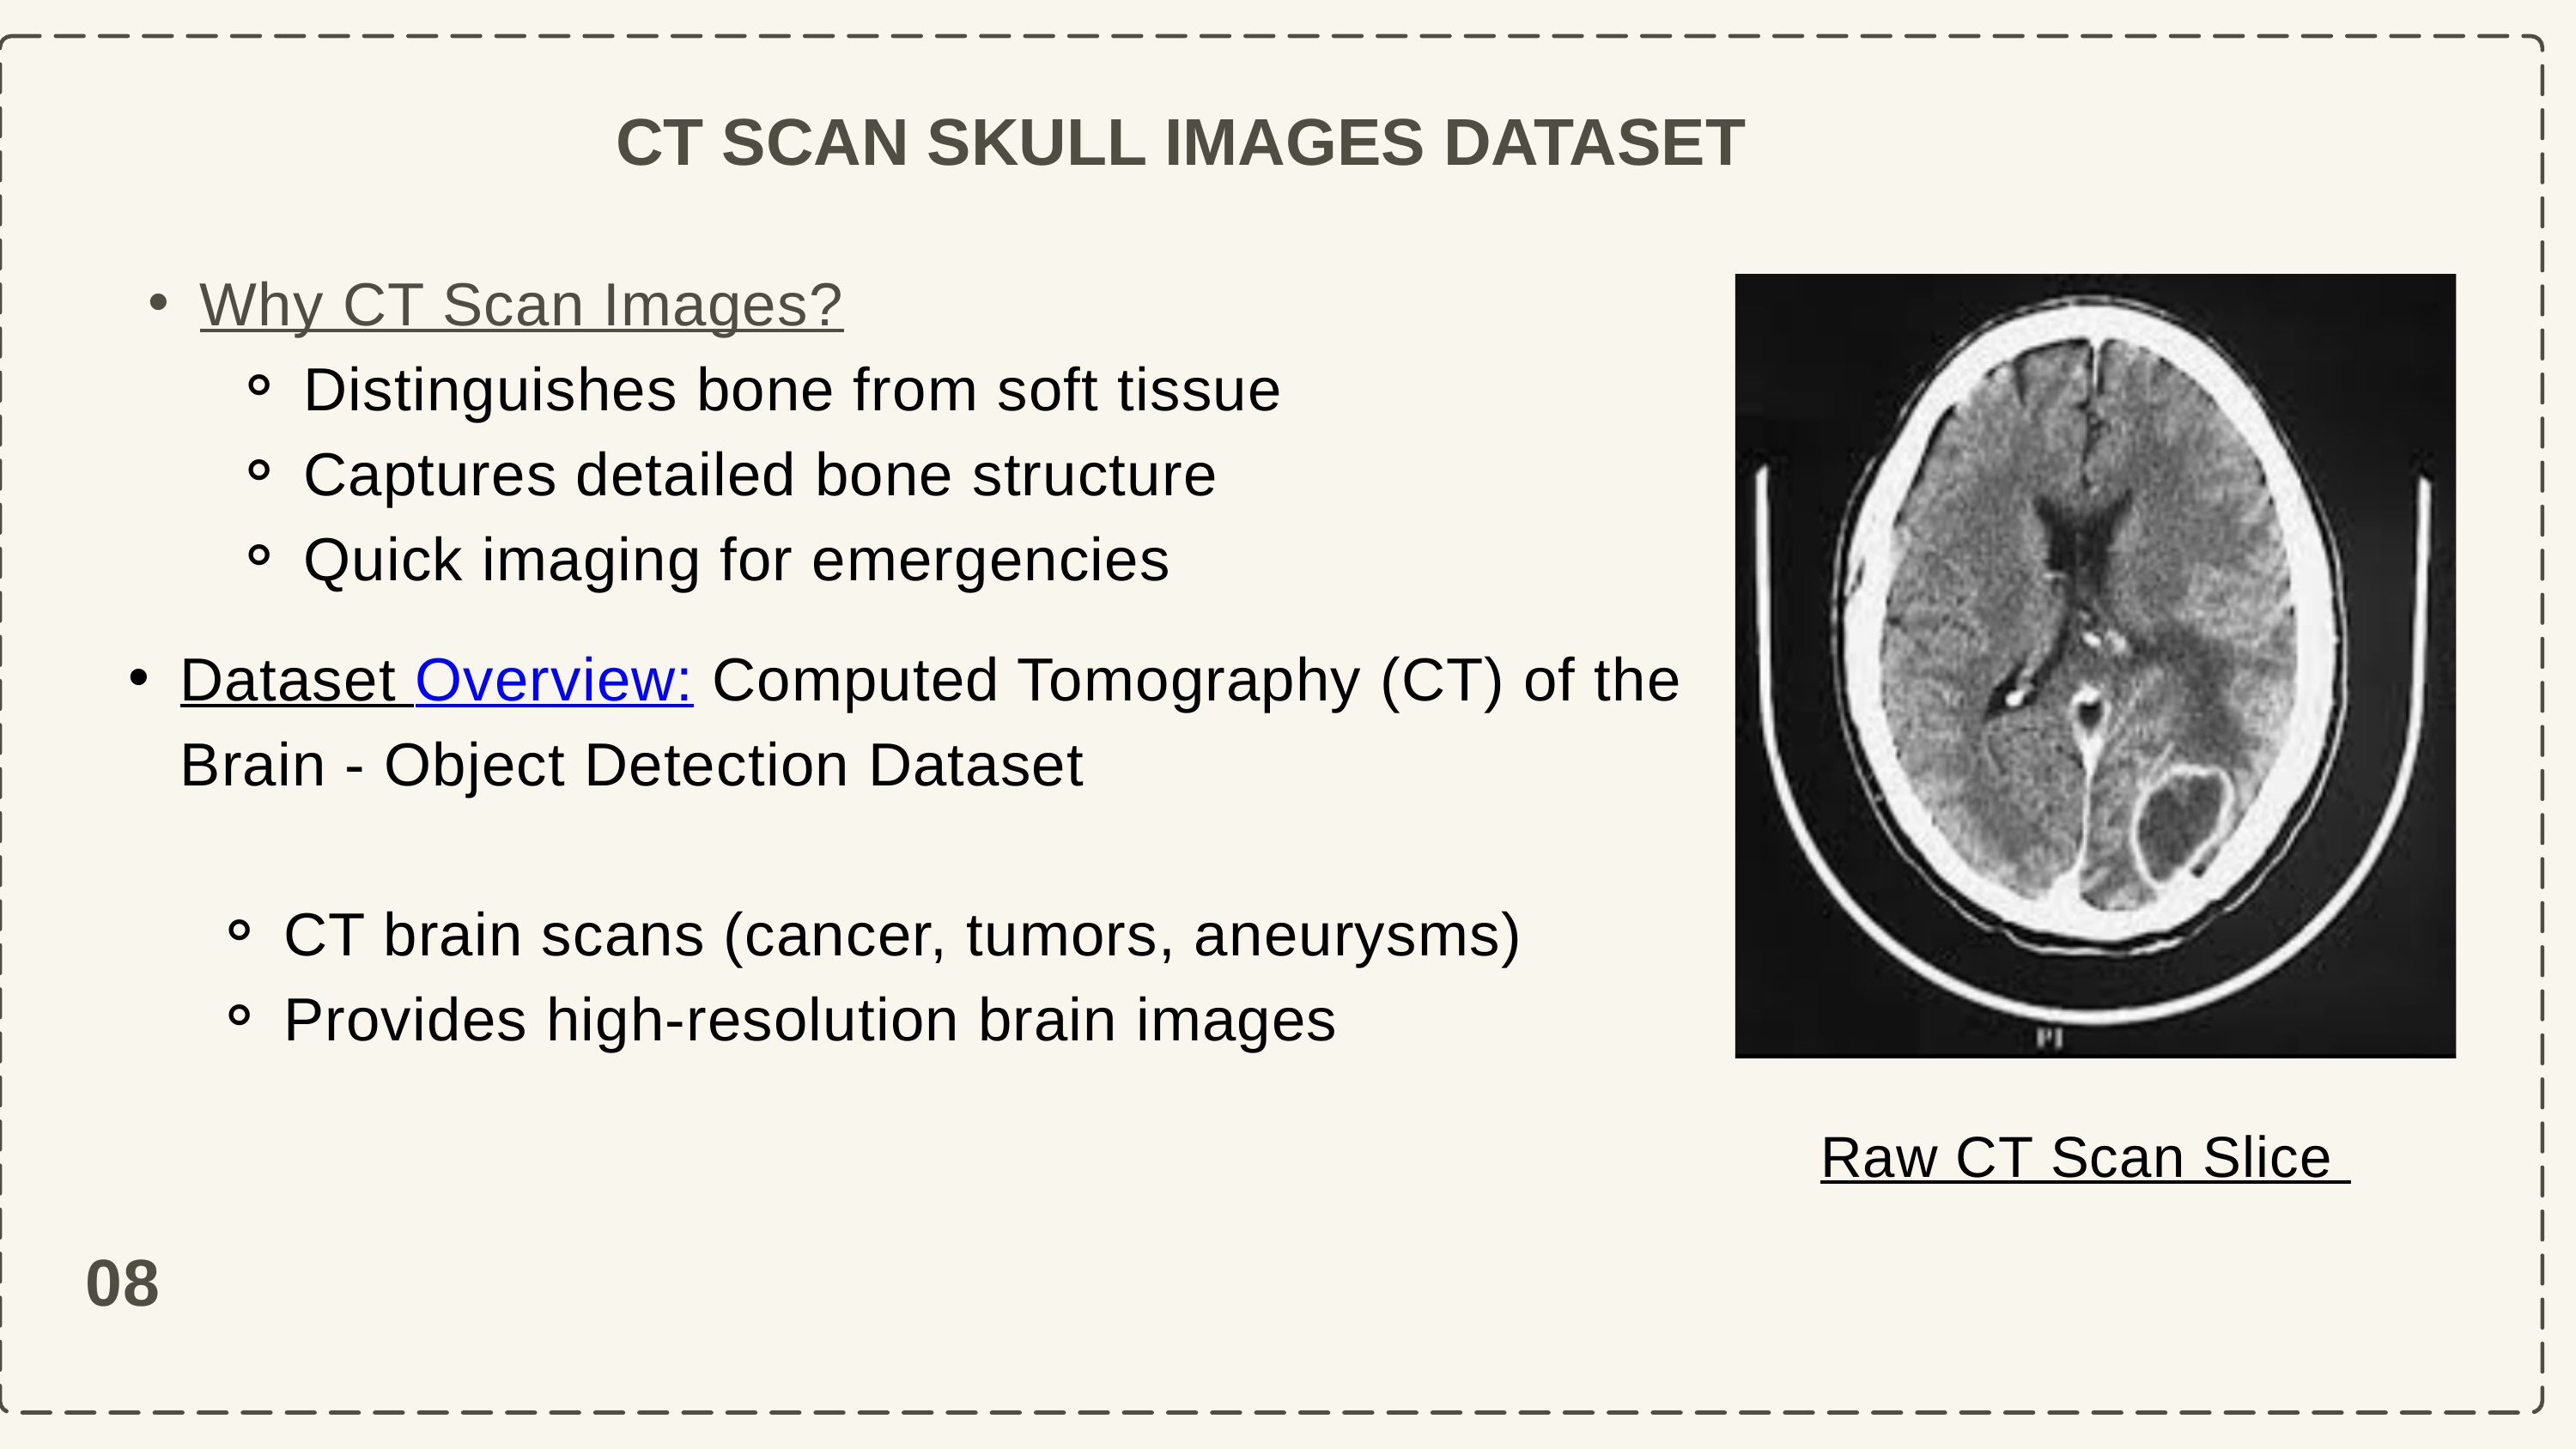

CT SCAN SKULL IMAGES DATASET
Why CT Scan Images?
Distinguishes bone from soft tissue
Captures detailed bone structure
Quick imaging for emergencies

Dataset Overview: Computed Tomography (CT) of the Brain - Object Detection Dataset

CT brain scans (cancer, tumors, aneurysms)
Provides high-resolution brain images

Raw CT Scan Slice
08